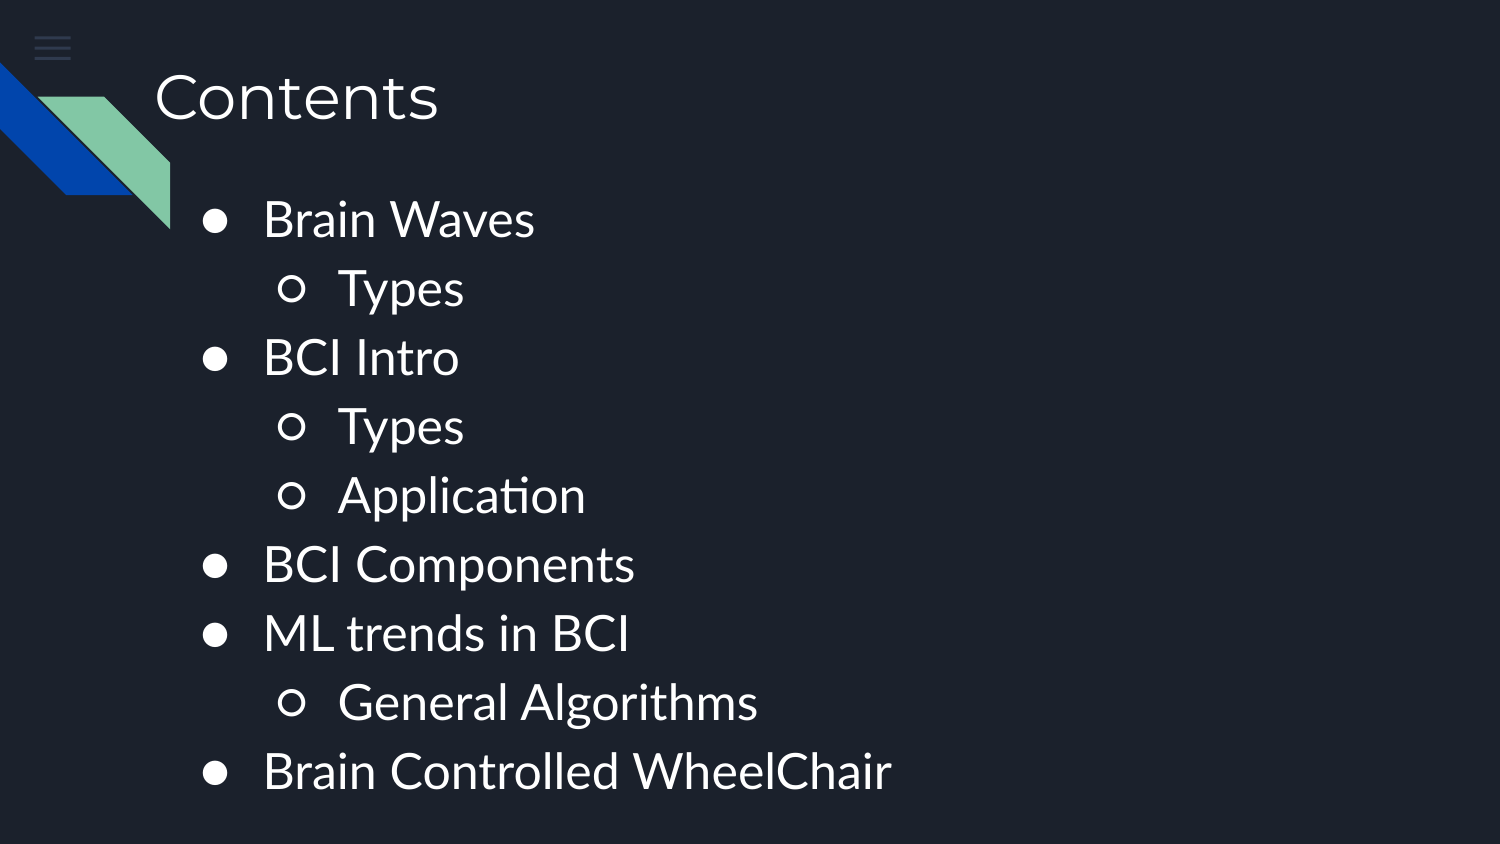

# Contents
Brain Waves
Types
BCI Intro
Types
Application
BCI Components
ML trends in BCI
General Algorithms
Brain Controlled WheelChair